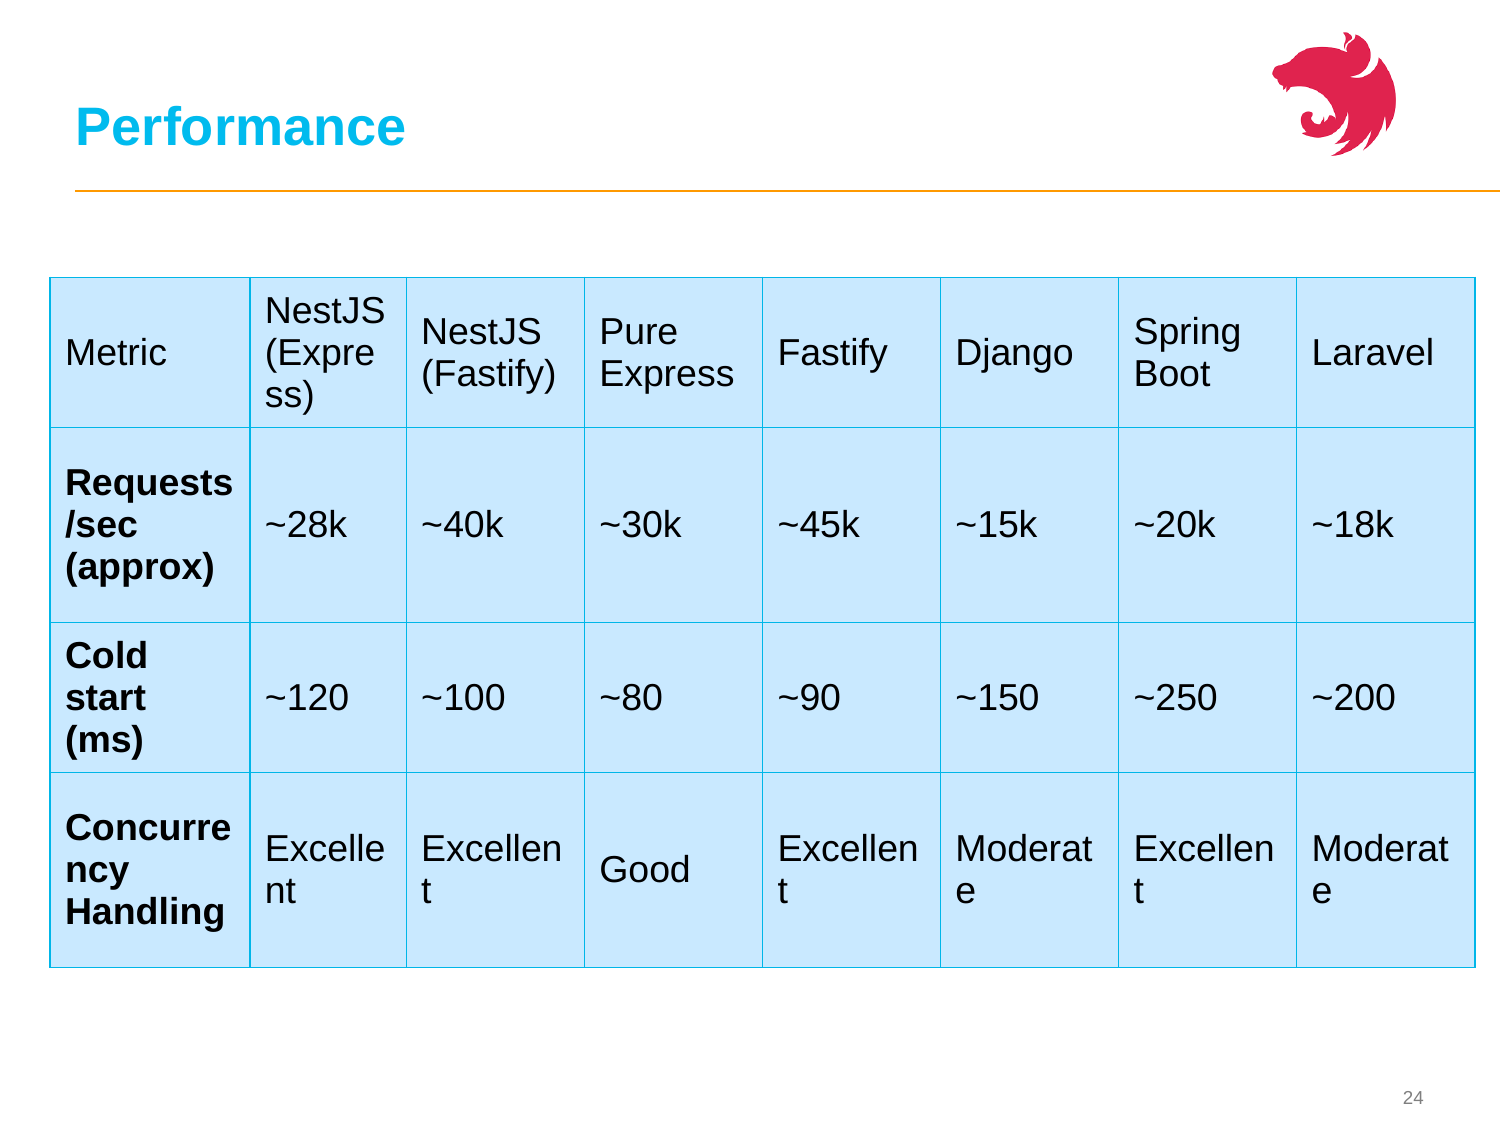

# Performance
| Metric | NestJS (Express) | NestJS (Fastify) | Pure Express | Fastify | Django | Spring Boot | Laravel |
| --- | --- | --- | --- | --- | --- | --- | --- |
| Requests/sec (approx) | ~28k | ~40k | ~30k | ~45k | ~15k | ~20k | ~18k |
| Cold start (ms) | ~120 | ~100 | ~80 | ~90 | ~150 | ~250 | ~200 |
| Concurrency Handling | Excellent | Excellent | Good | Excellent | Moderate | Excellent | Moderate |